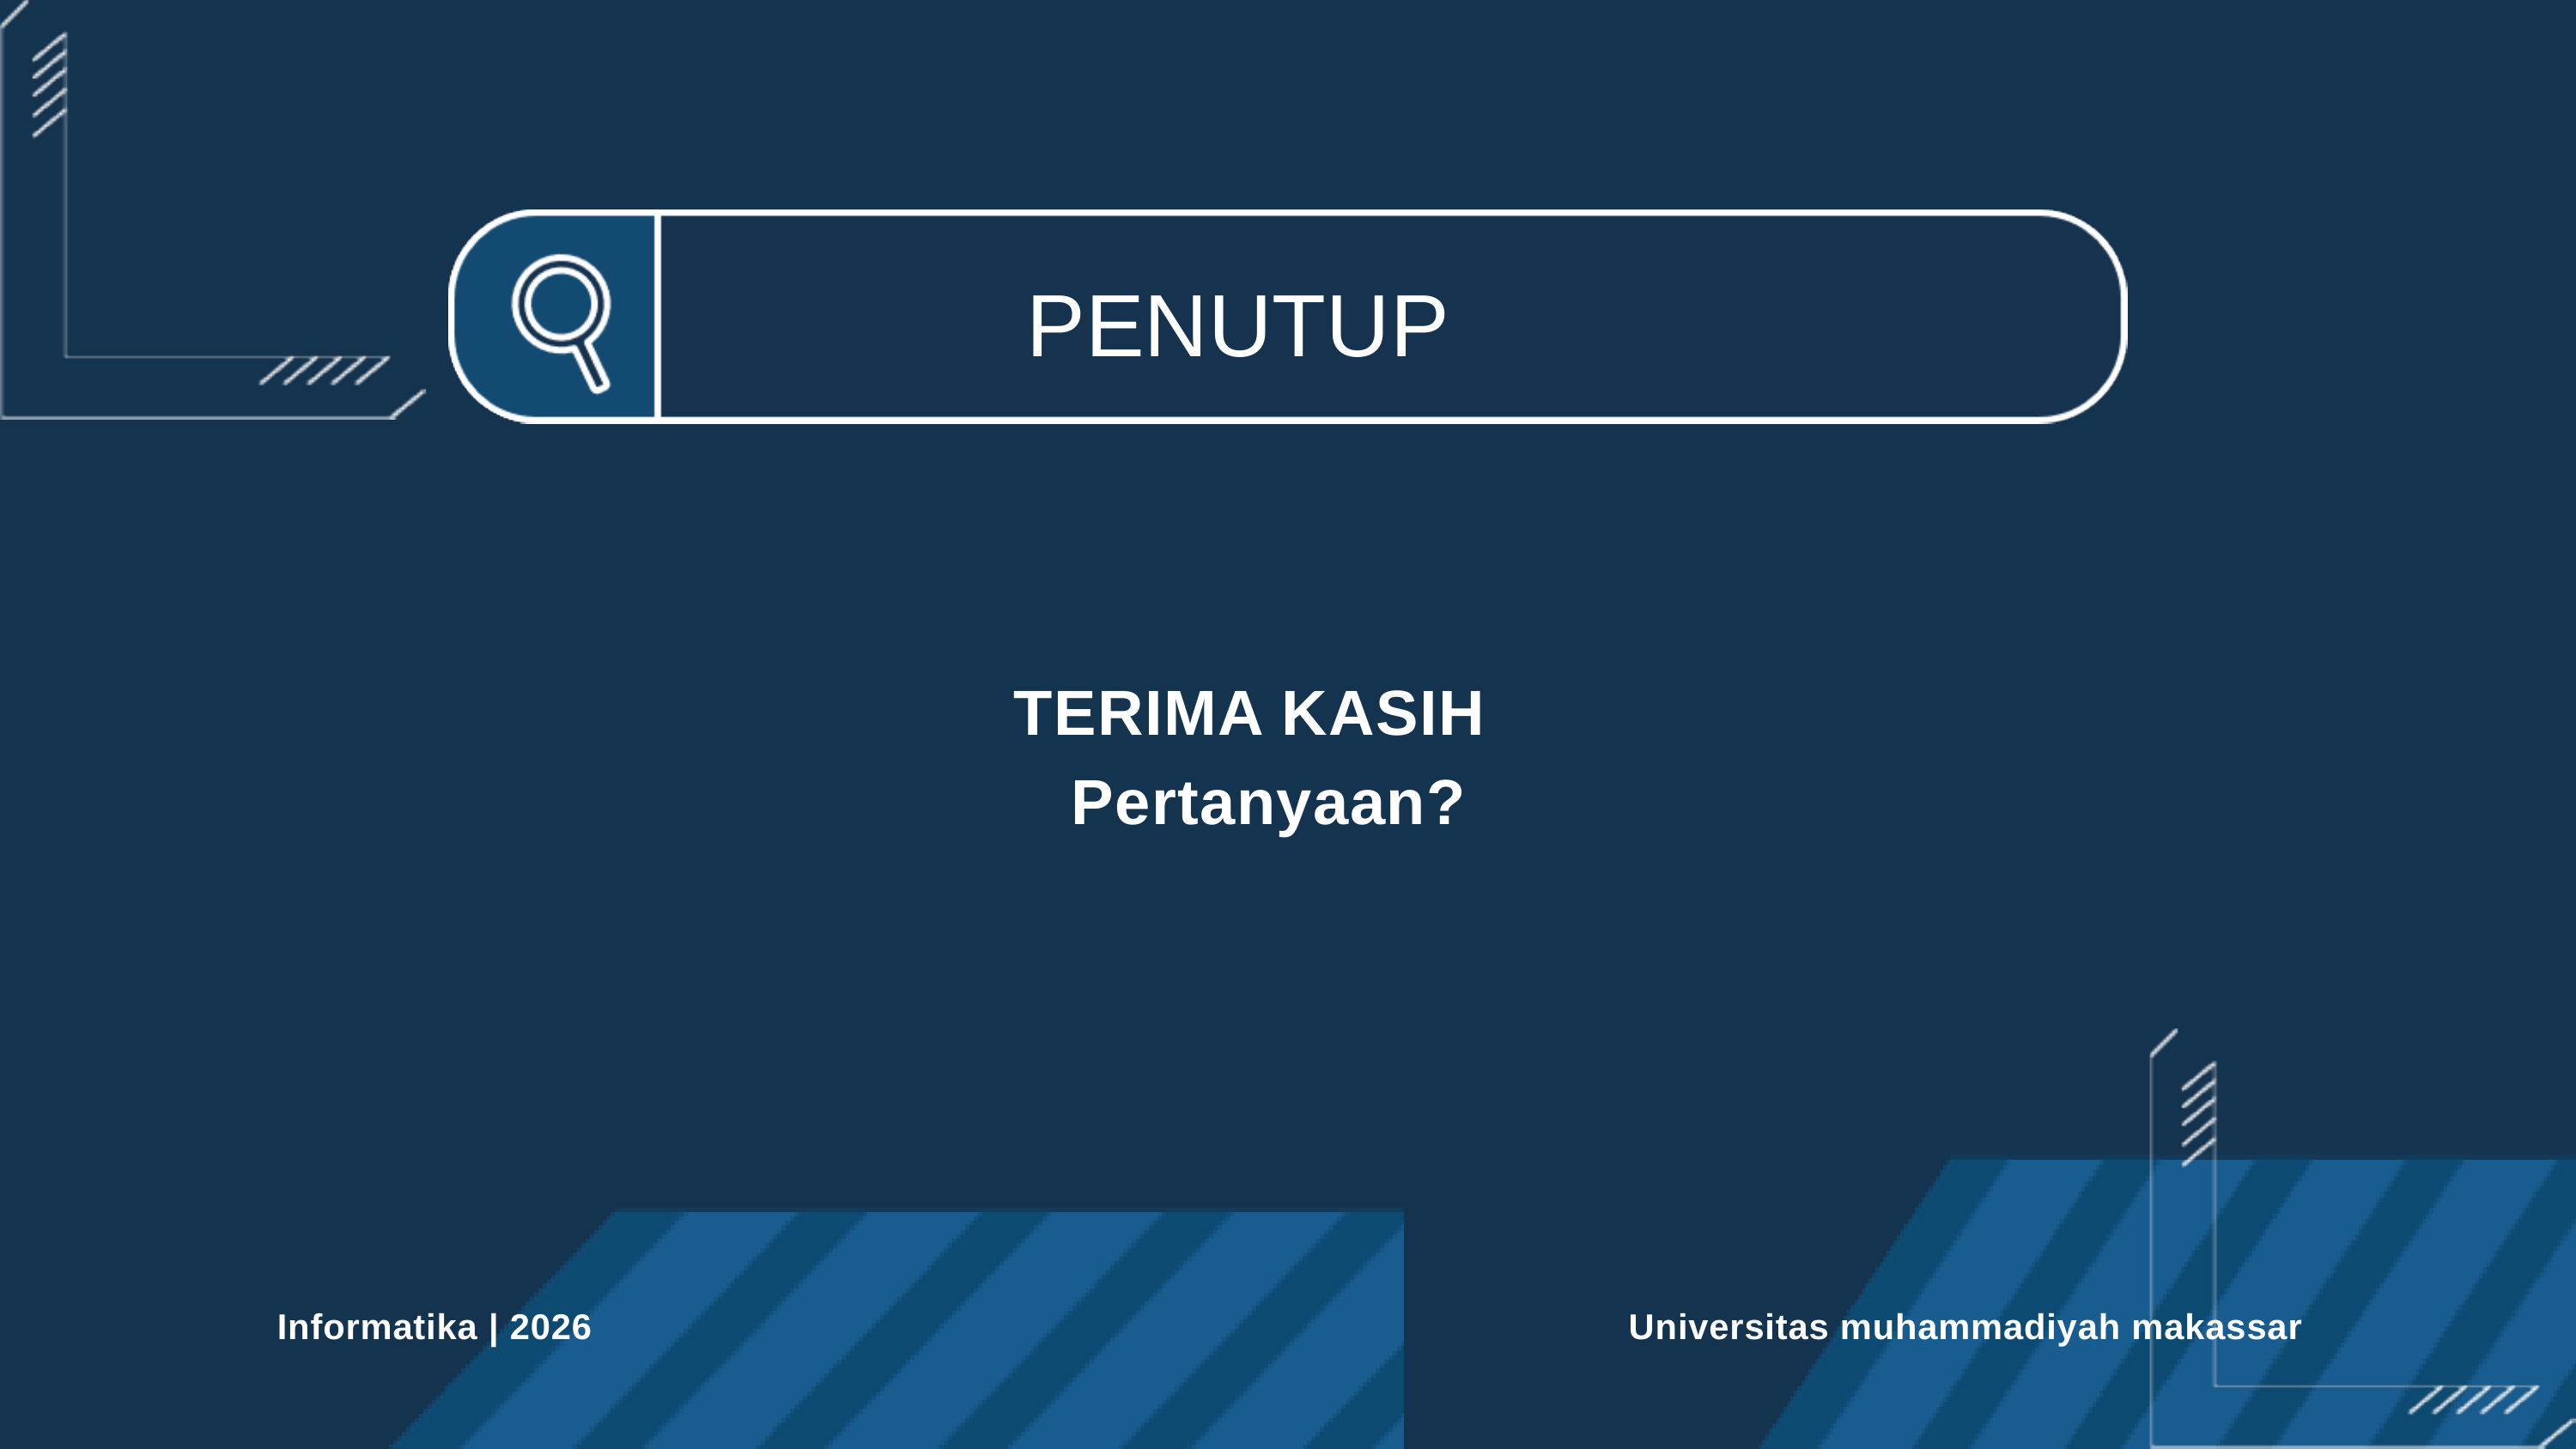

PENUTUP
TERIMA KASIH
 Pertanyaan?

Informatika | 2026
Universitas muhammadiyah makassar